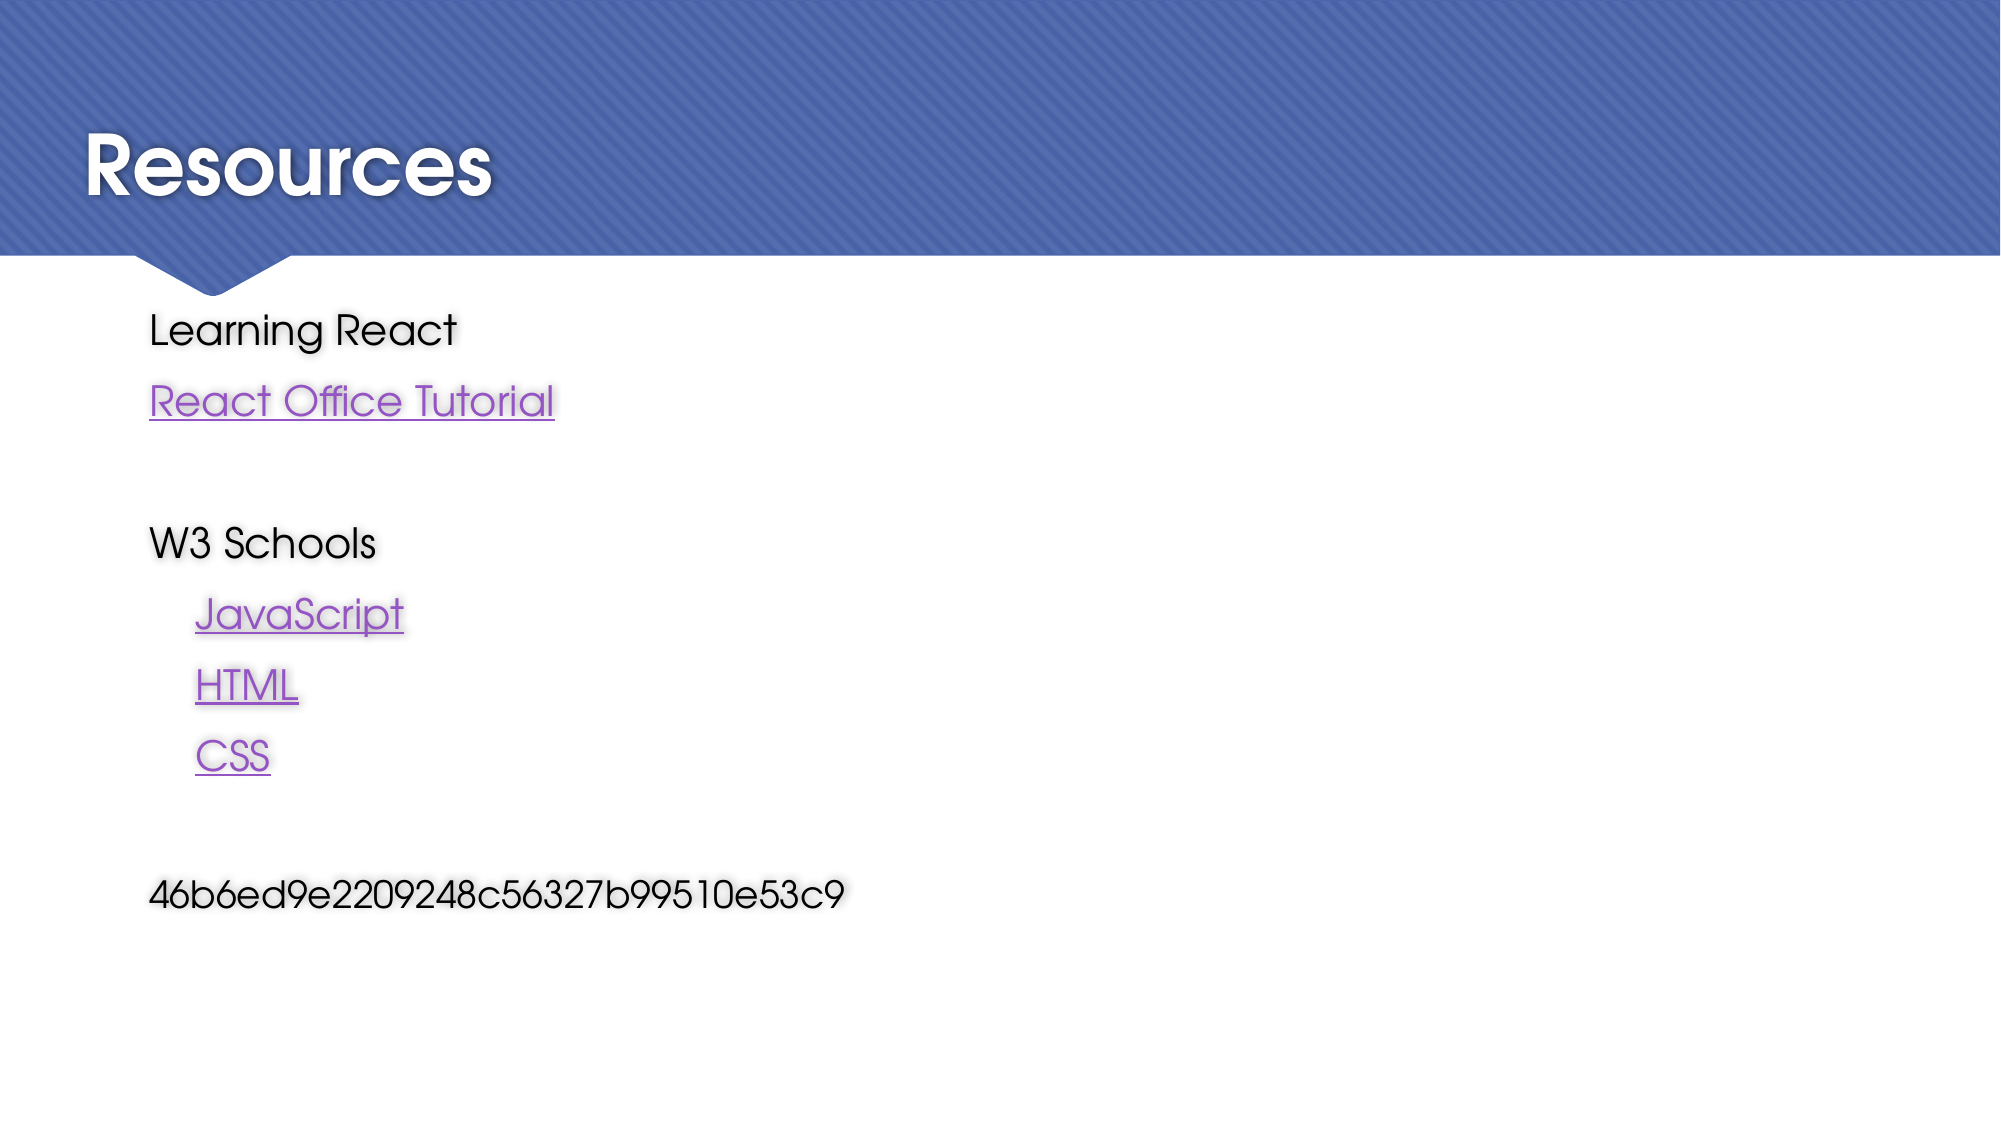

# Resources
Learning React
React Office Tutorial

W3 Schools
    JavaScript
    HTML
    CSS

46b6ed9e2209248c56327b99510e53c9